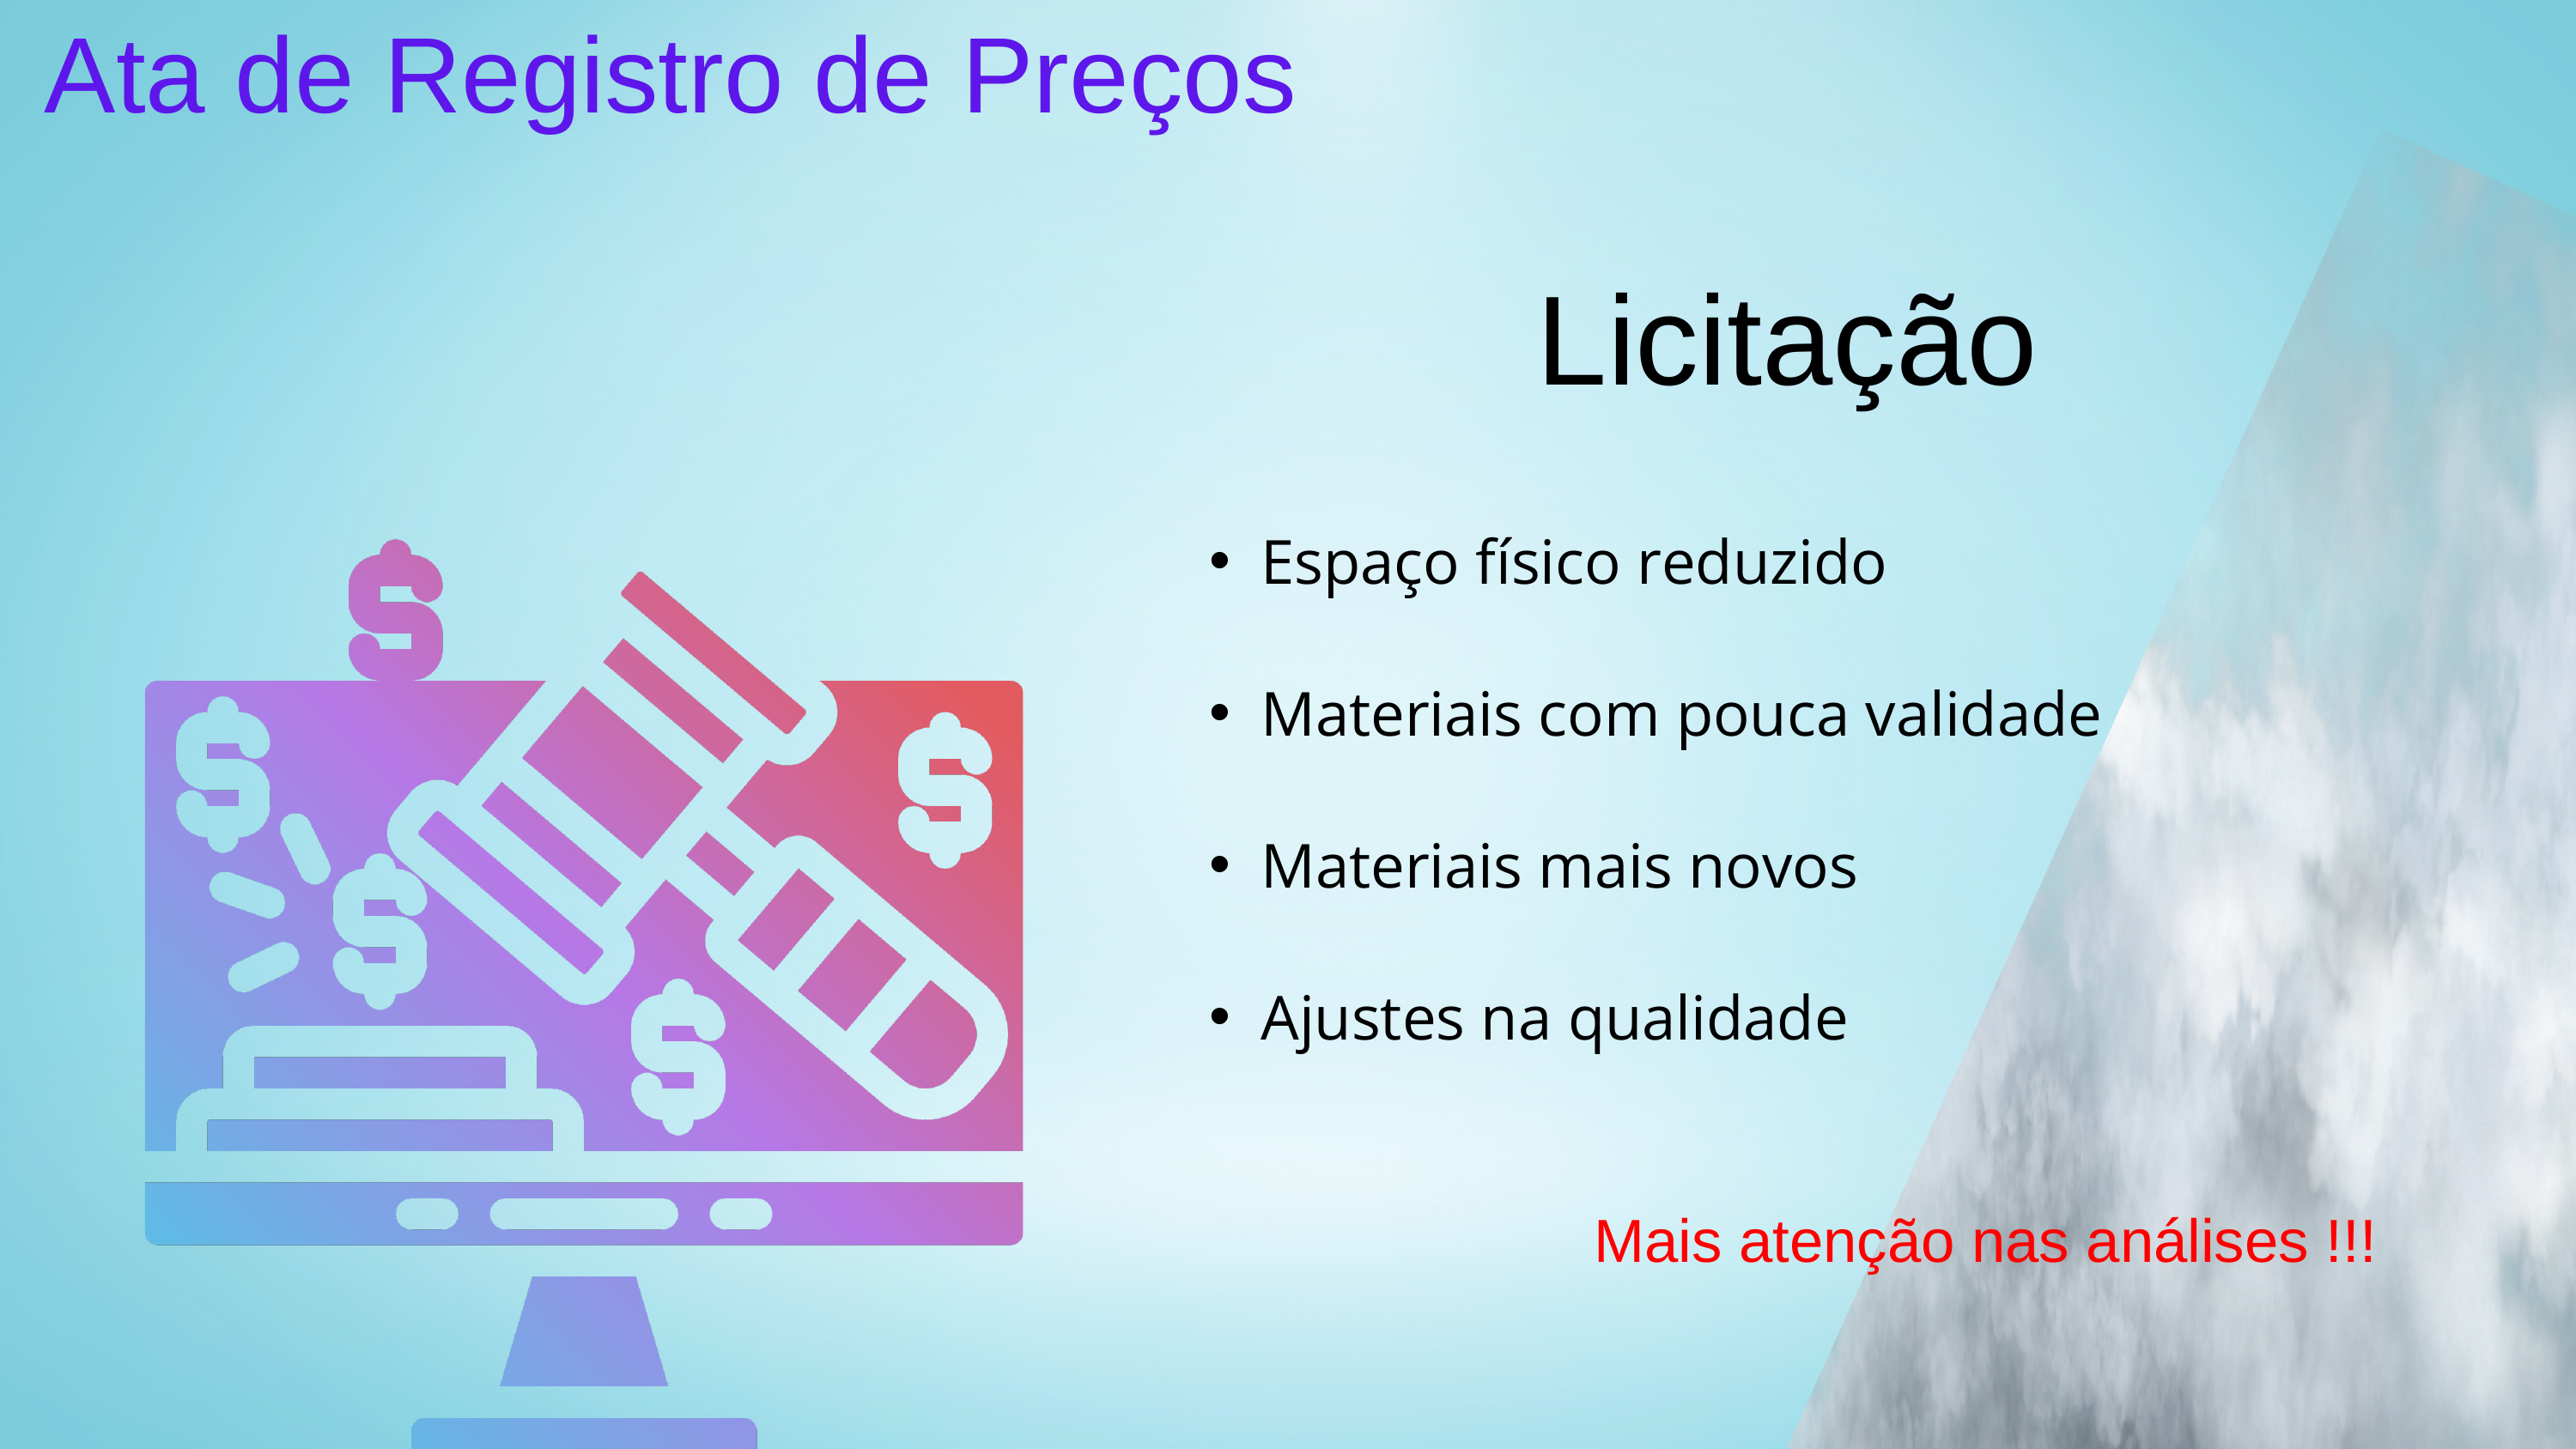

Ata de Registro de Preços
Licitação
Espaço físico reduzido
Materiais com pouca validade
Materiais mais novos
Ajustes na qualidade

Mais atenção nas análises !!!